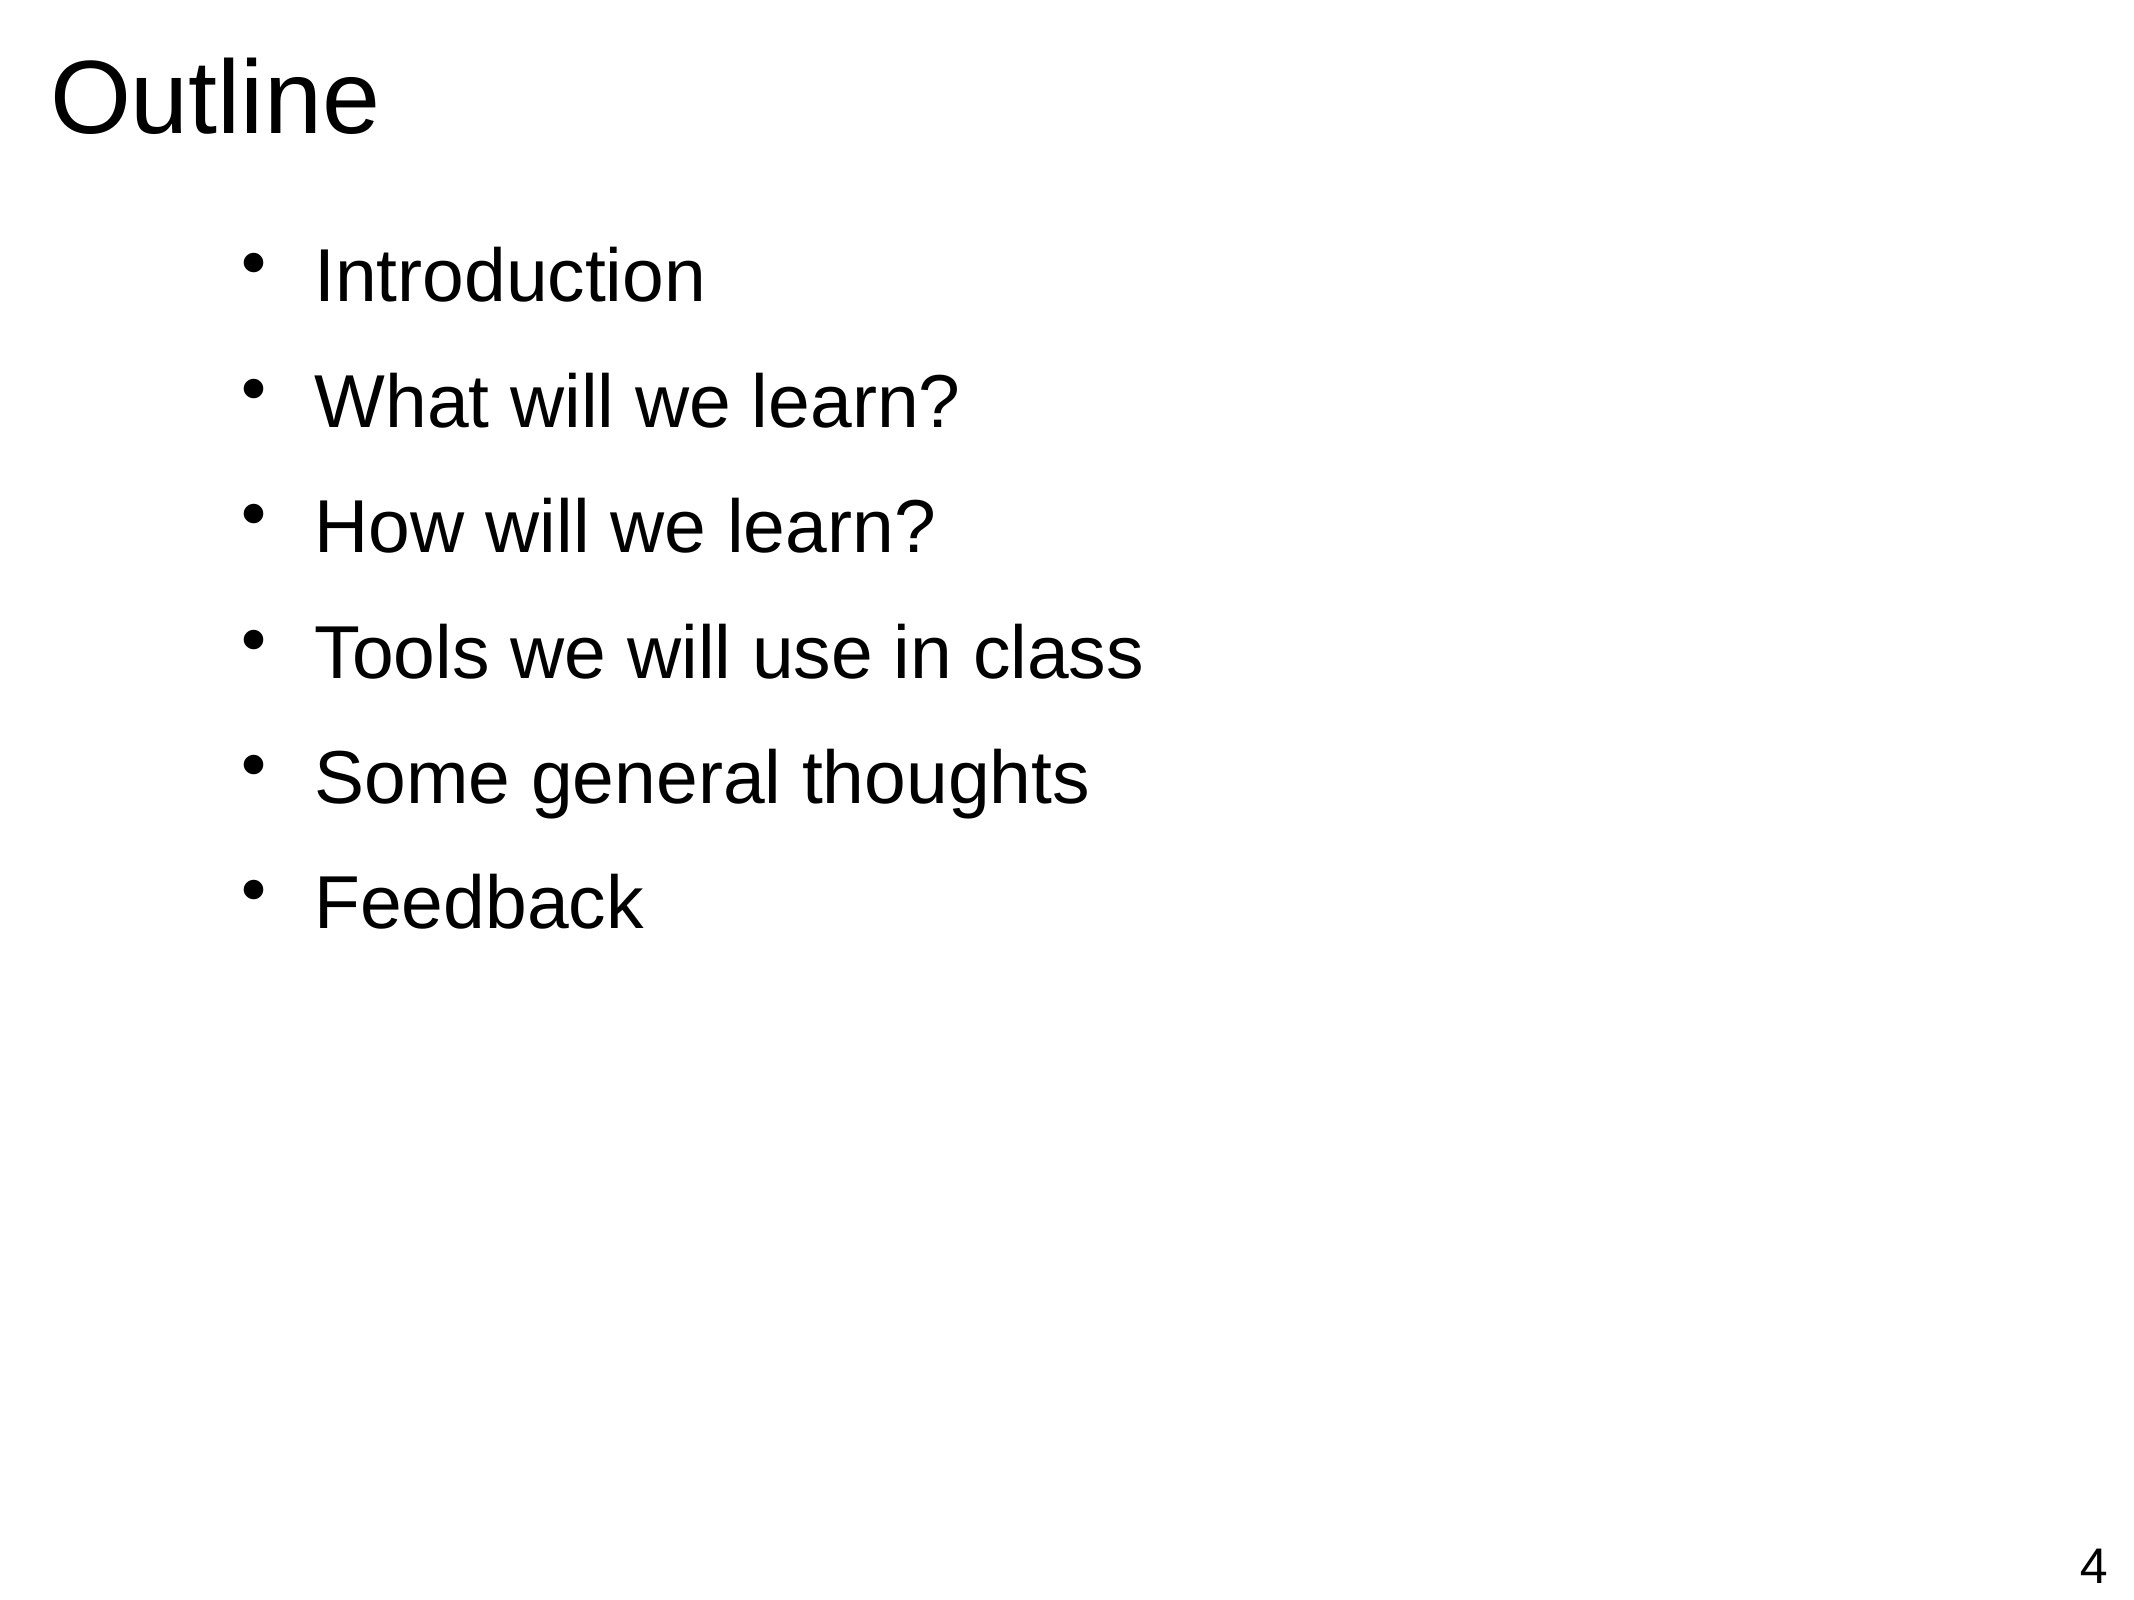

Outline
Introduction
What will we learn?
How will we learn?
Tools we will use in class
Some general thoughts
Feedback
4